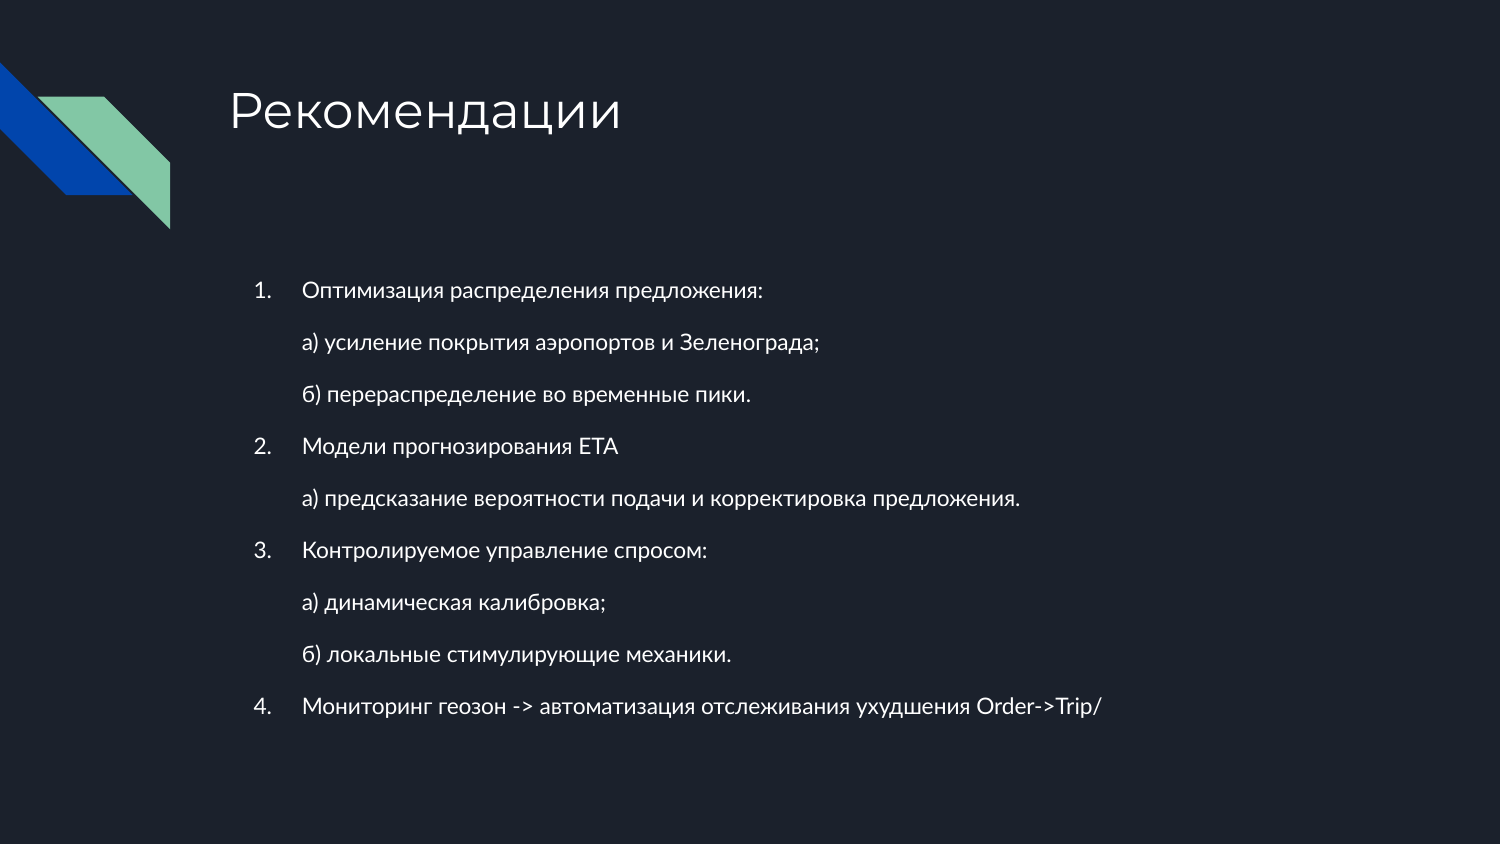

# Рекомендации
Оптимизация распределения предложения:
а) усиление покрытия аэропортов и Зеленограда;
б) перераспределение во временные пики.
Модели прогнозирования ETA
а) предсказание вероятности подачи и корректировка предложения.
Контролируемое управление спросом:
а) динамическая калибровка;
б) локальные стимулирующие механики.
Мониторинг геозон -> автоматизация отслеживания ухудшения Order->Trip/